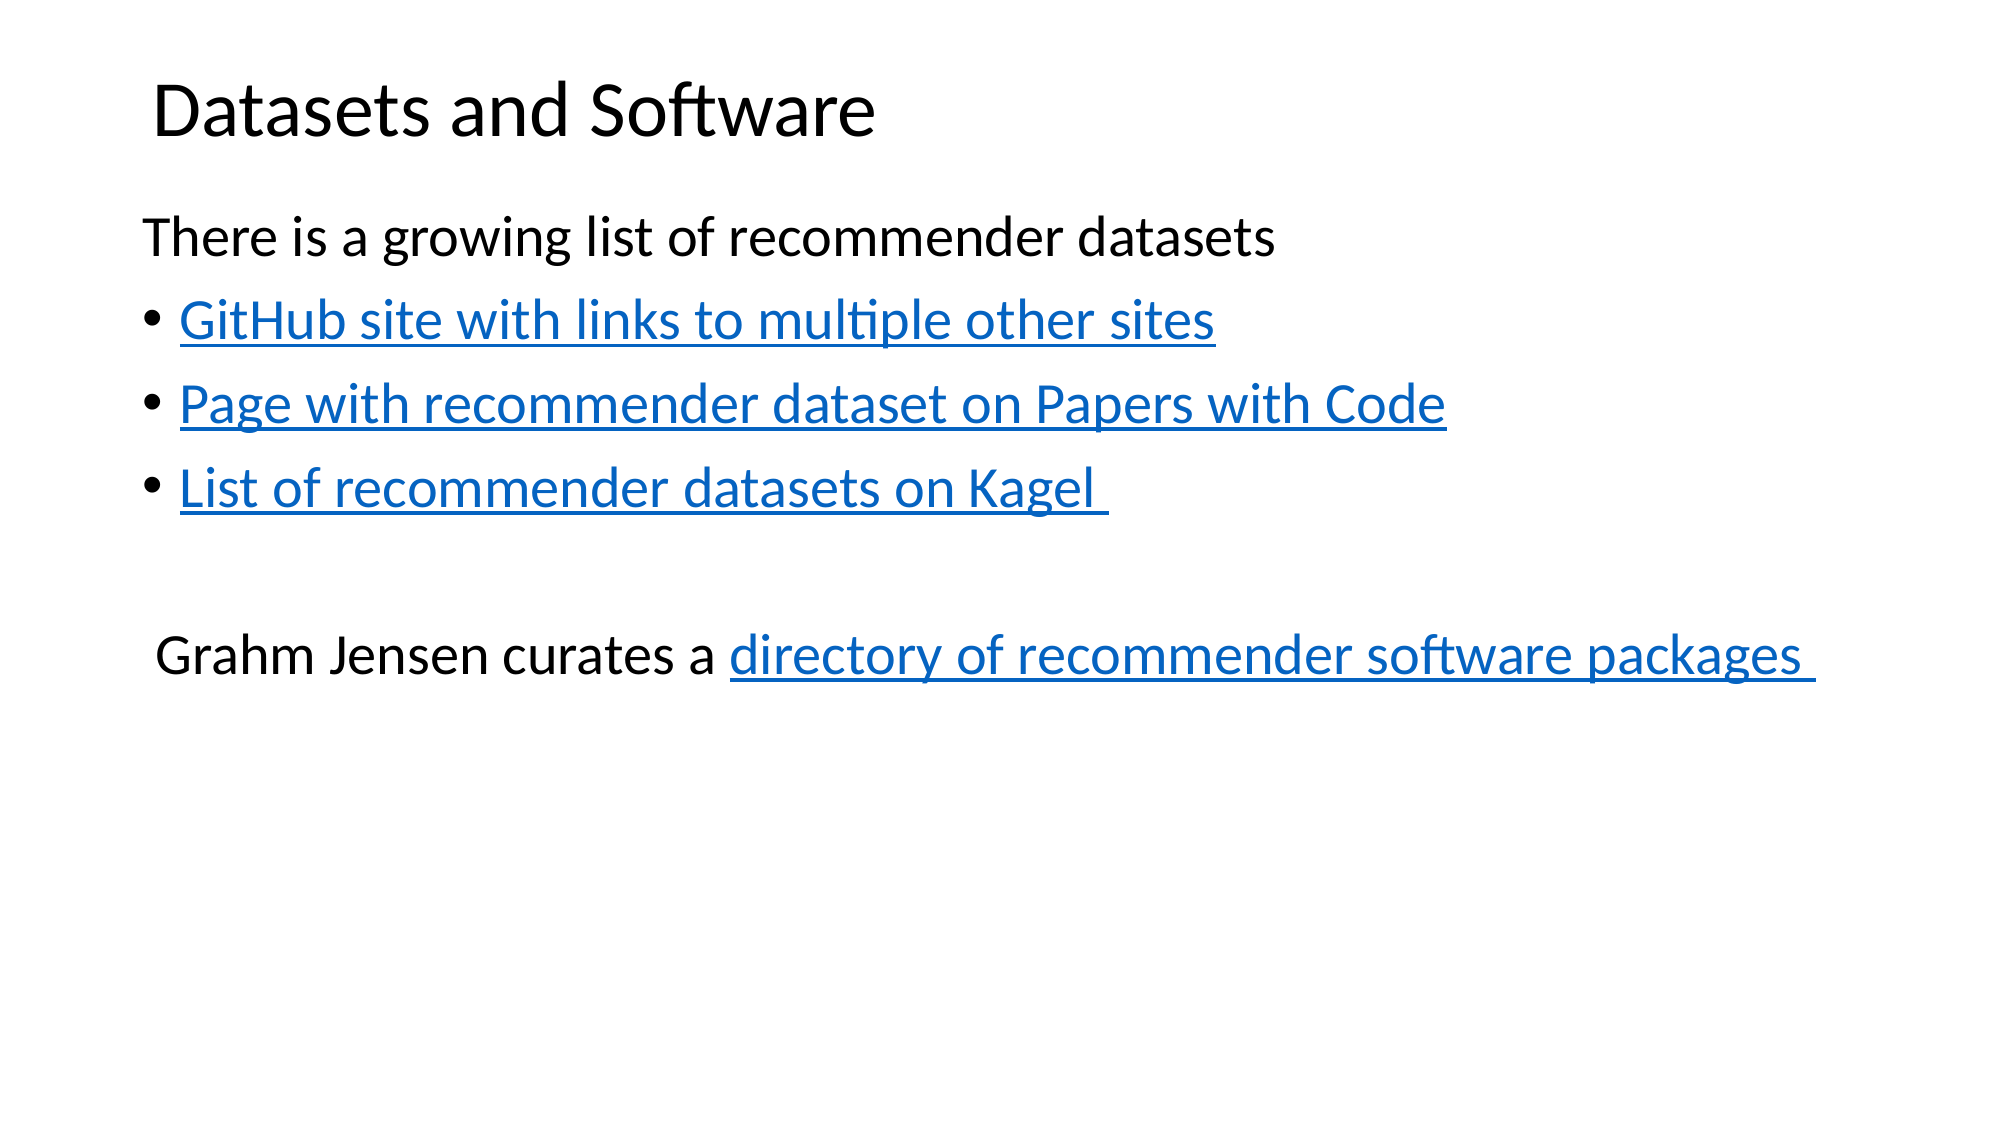

# Datasets and Software
There is a growing list of recommender datasets
GitHub site with links to multiple other sites
Page with recommender dataset on Papers with Code
List of recommender datasets on Kagel

 Grahm Jensen curates a directory of recommender software packages